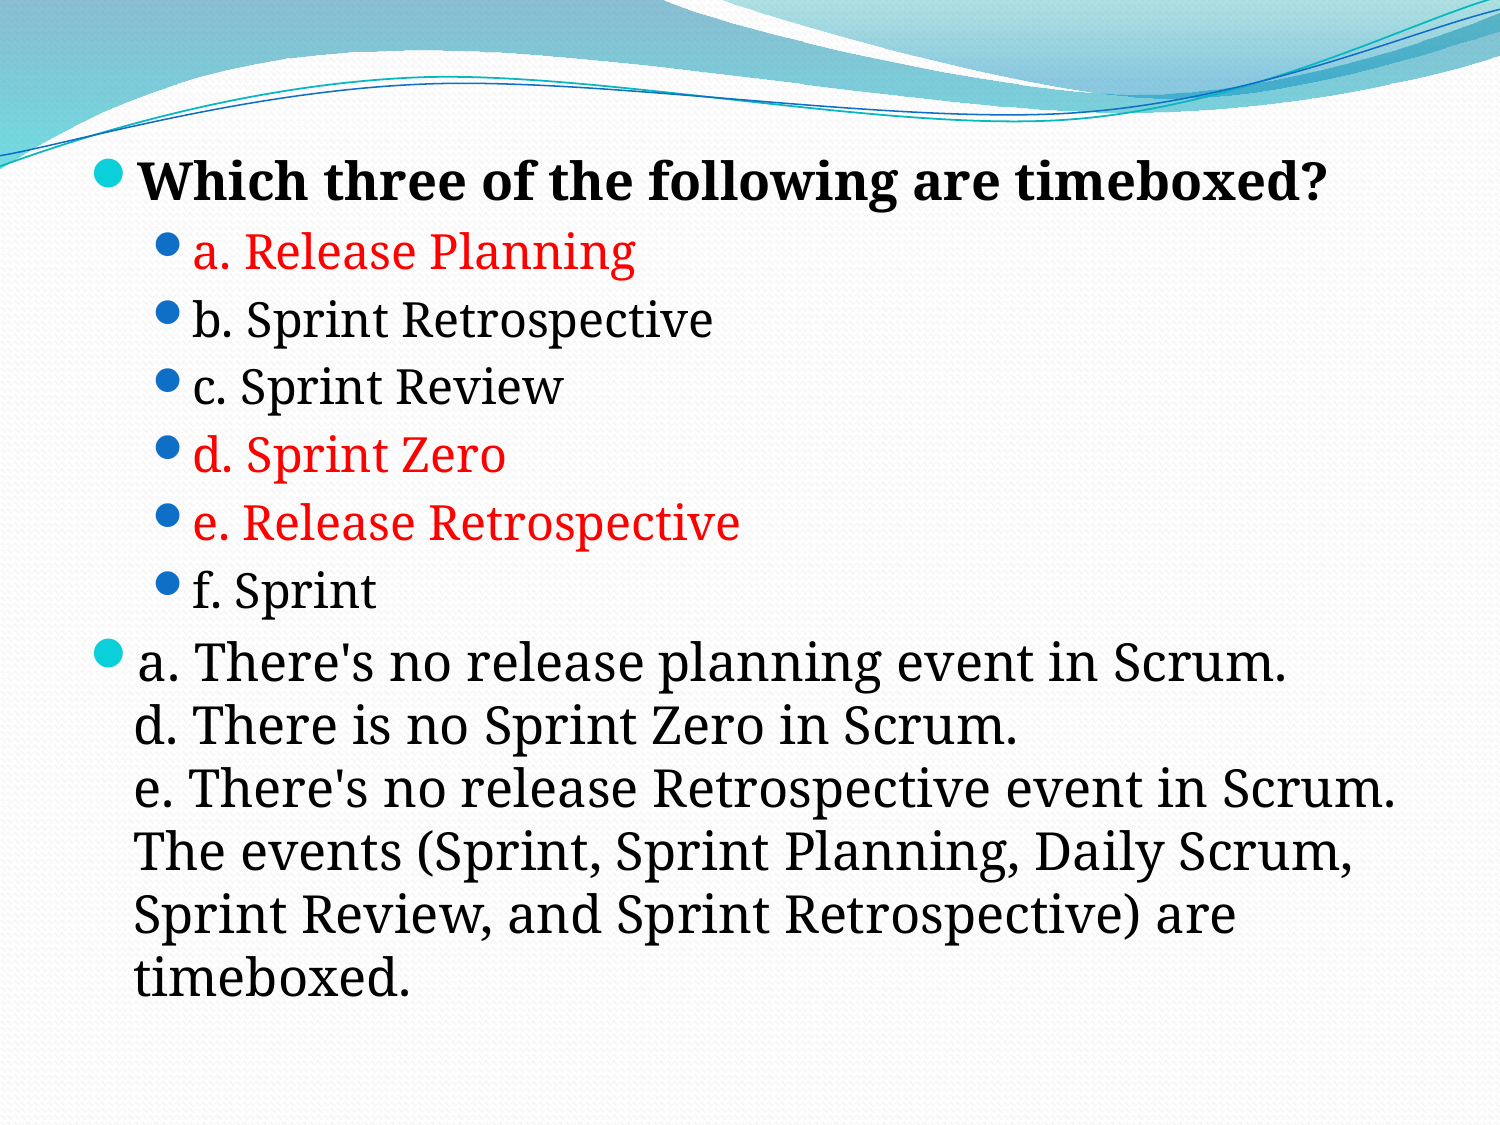

Which three of the following are timeboxed?
a. Release Planning
b. Sprint Retrospective
c. Sprint Review
d. Sprint Zero
e. Release Retrospective
f. Sprint
a. There's no release planning event in Scrum.
d. There is no Sprint Zero in Scrum.
e. There's no release Retrospective event in Scrum.
The events (Sprint, Sprint Planning, Daily Scrum, Sprint Review, and Sprint Retrospective) are timeboxed.